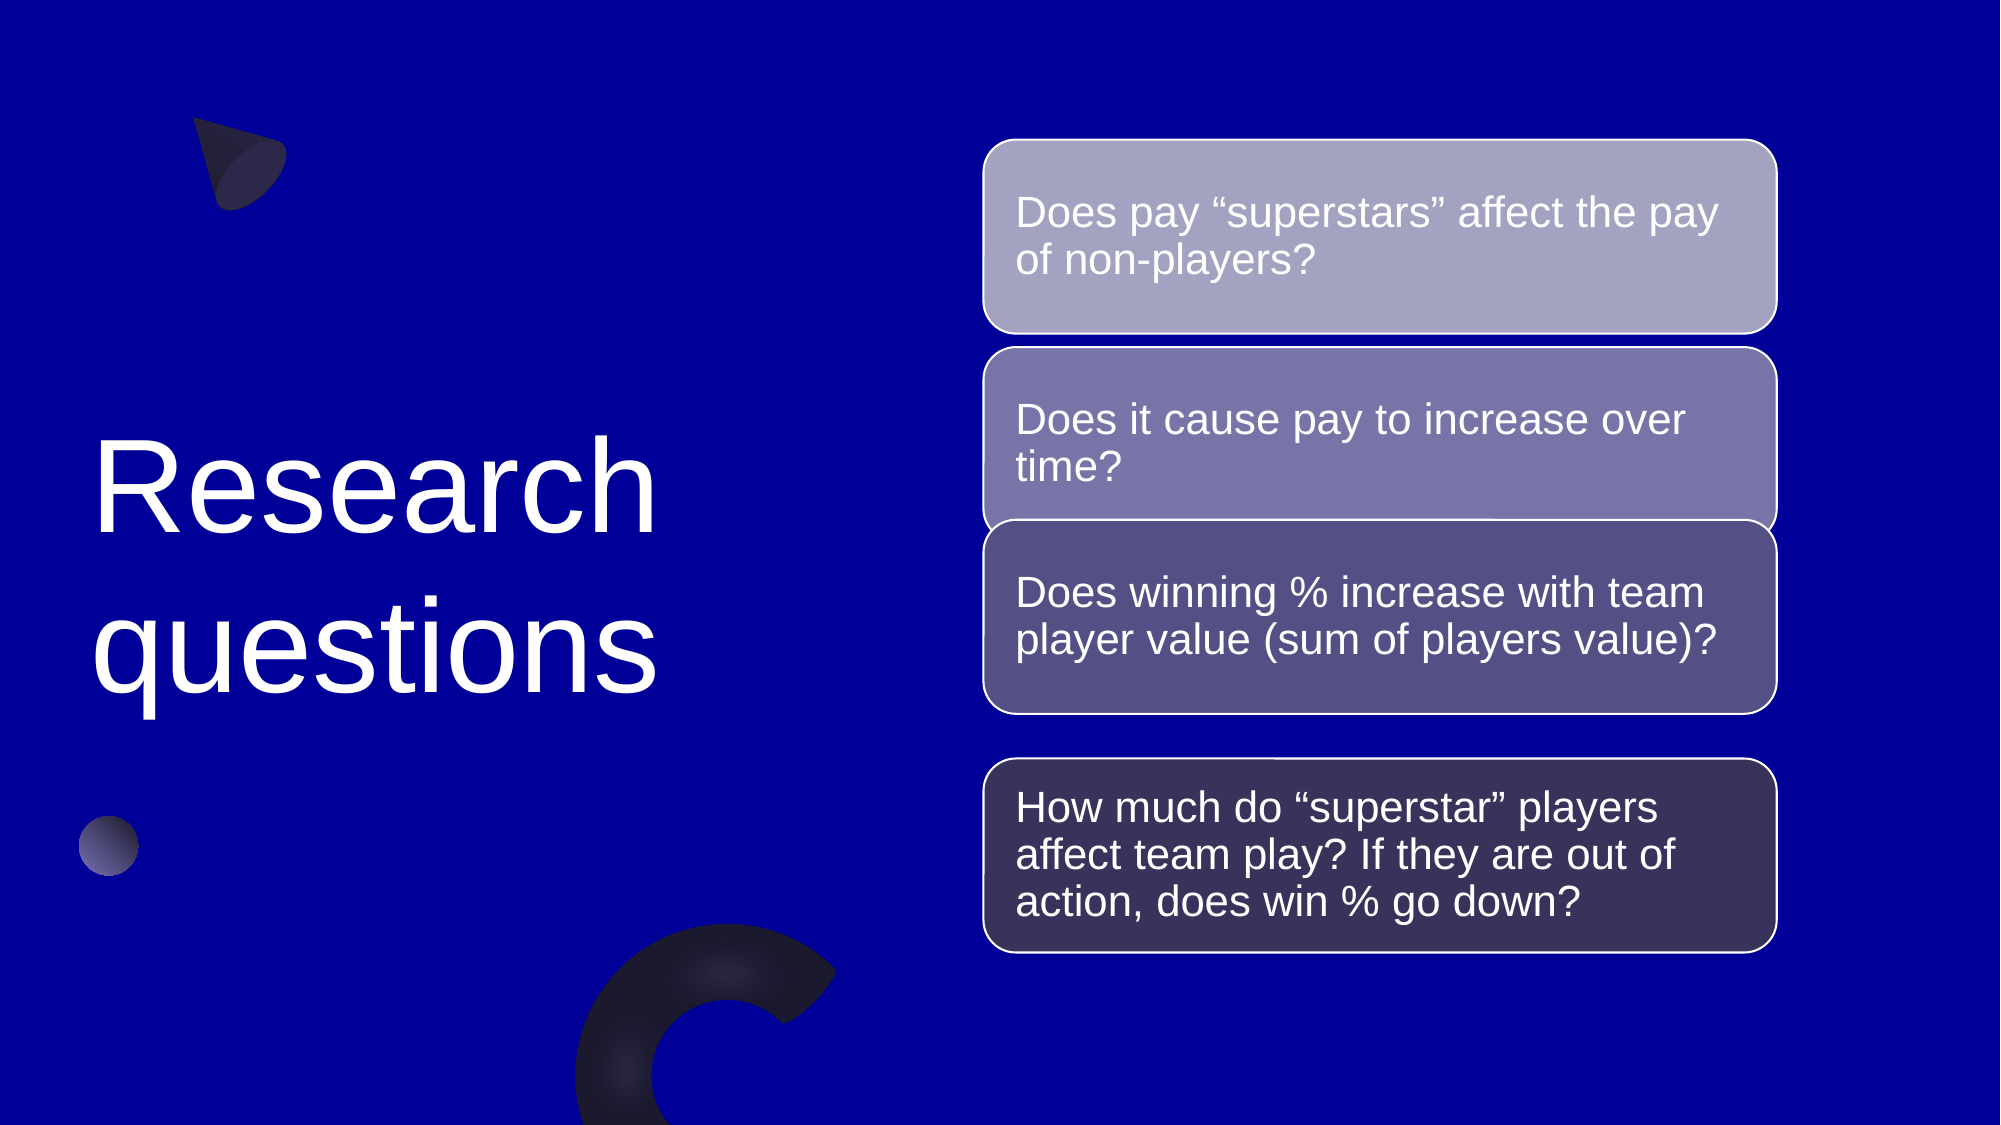

Does pay “superstars” affect the pay of non-players?
Does it cause pay to increase over time?
Does winning % increase with team player value (sum of players value)?
How much do “superstar” players affect team play? If they are out of action, does win % go down?
# Research questions